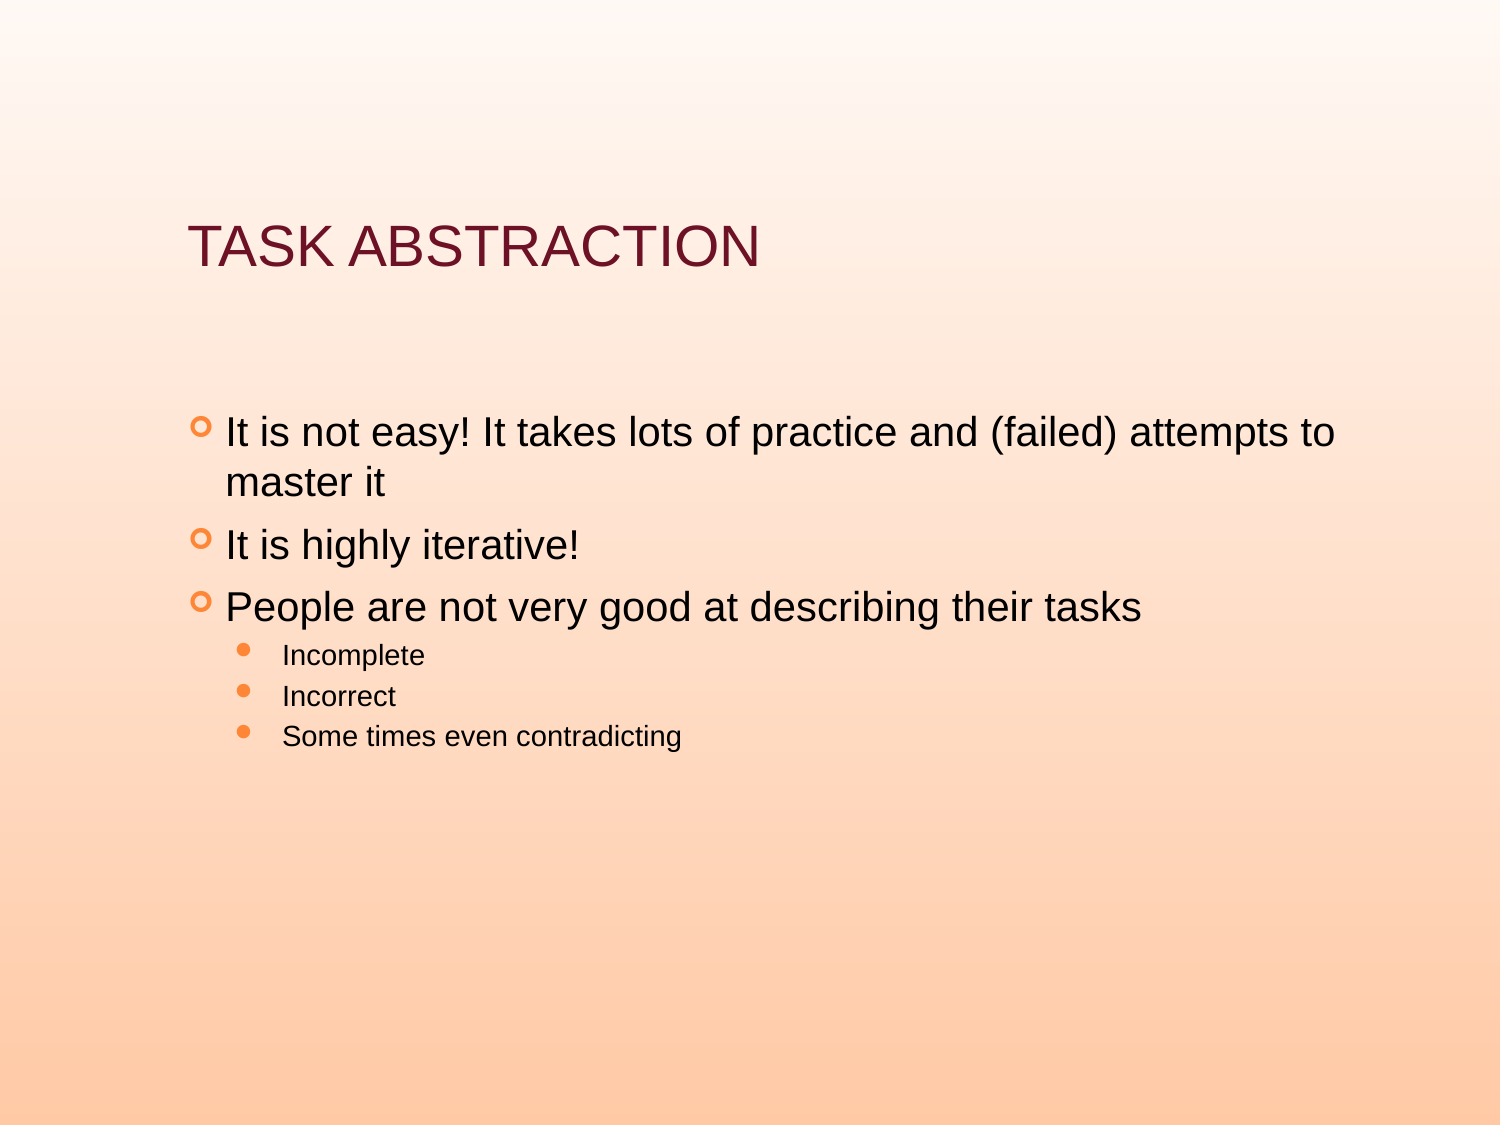

# Task abstraction
It is not easy! It takes lots of practice and (failed) attempts to master it
It is highly iterative!
People are not very good at describing their tasks
Incomplete
Incorrect
Some times even contradicting

103